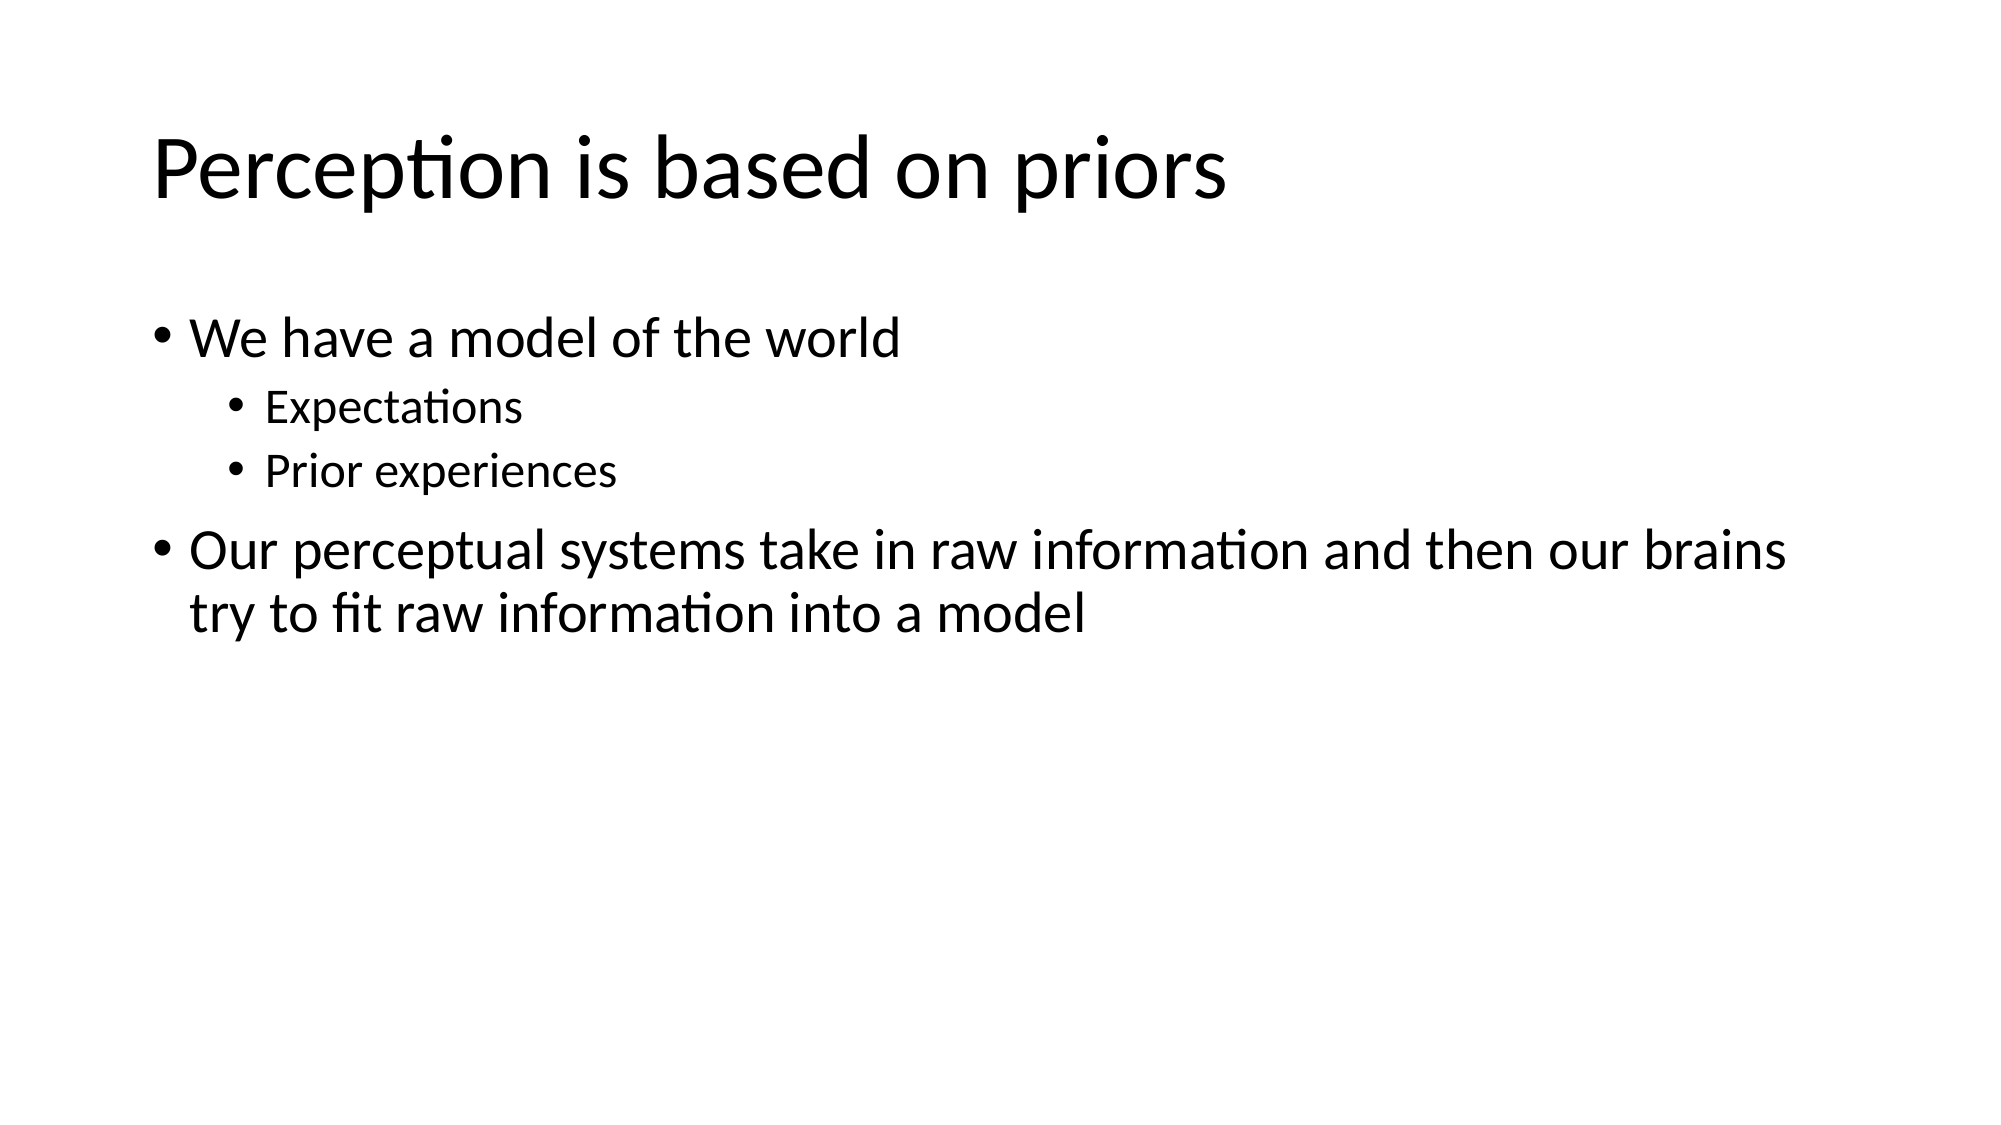

# Perception is based on priors
We have a model of the world
Expectations
Prior experiences
Our perceptual systems take in raw information and then our brains try to fit raw information into a model